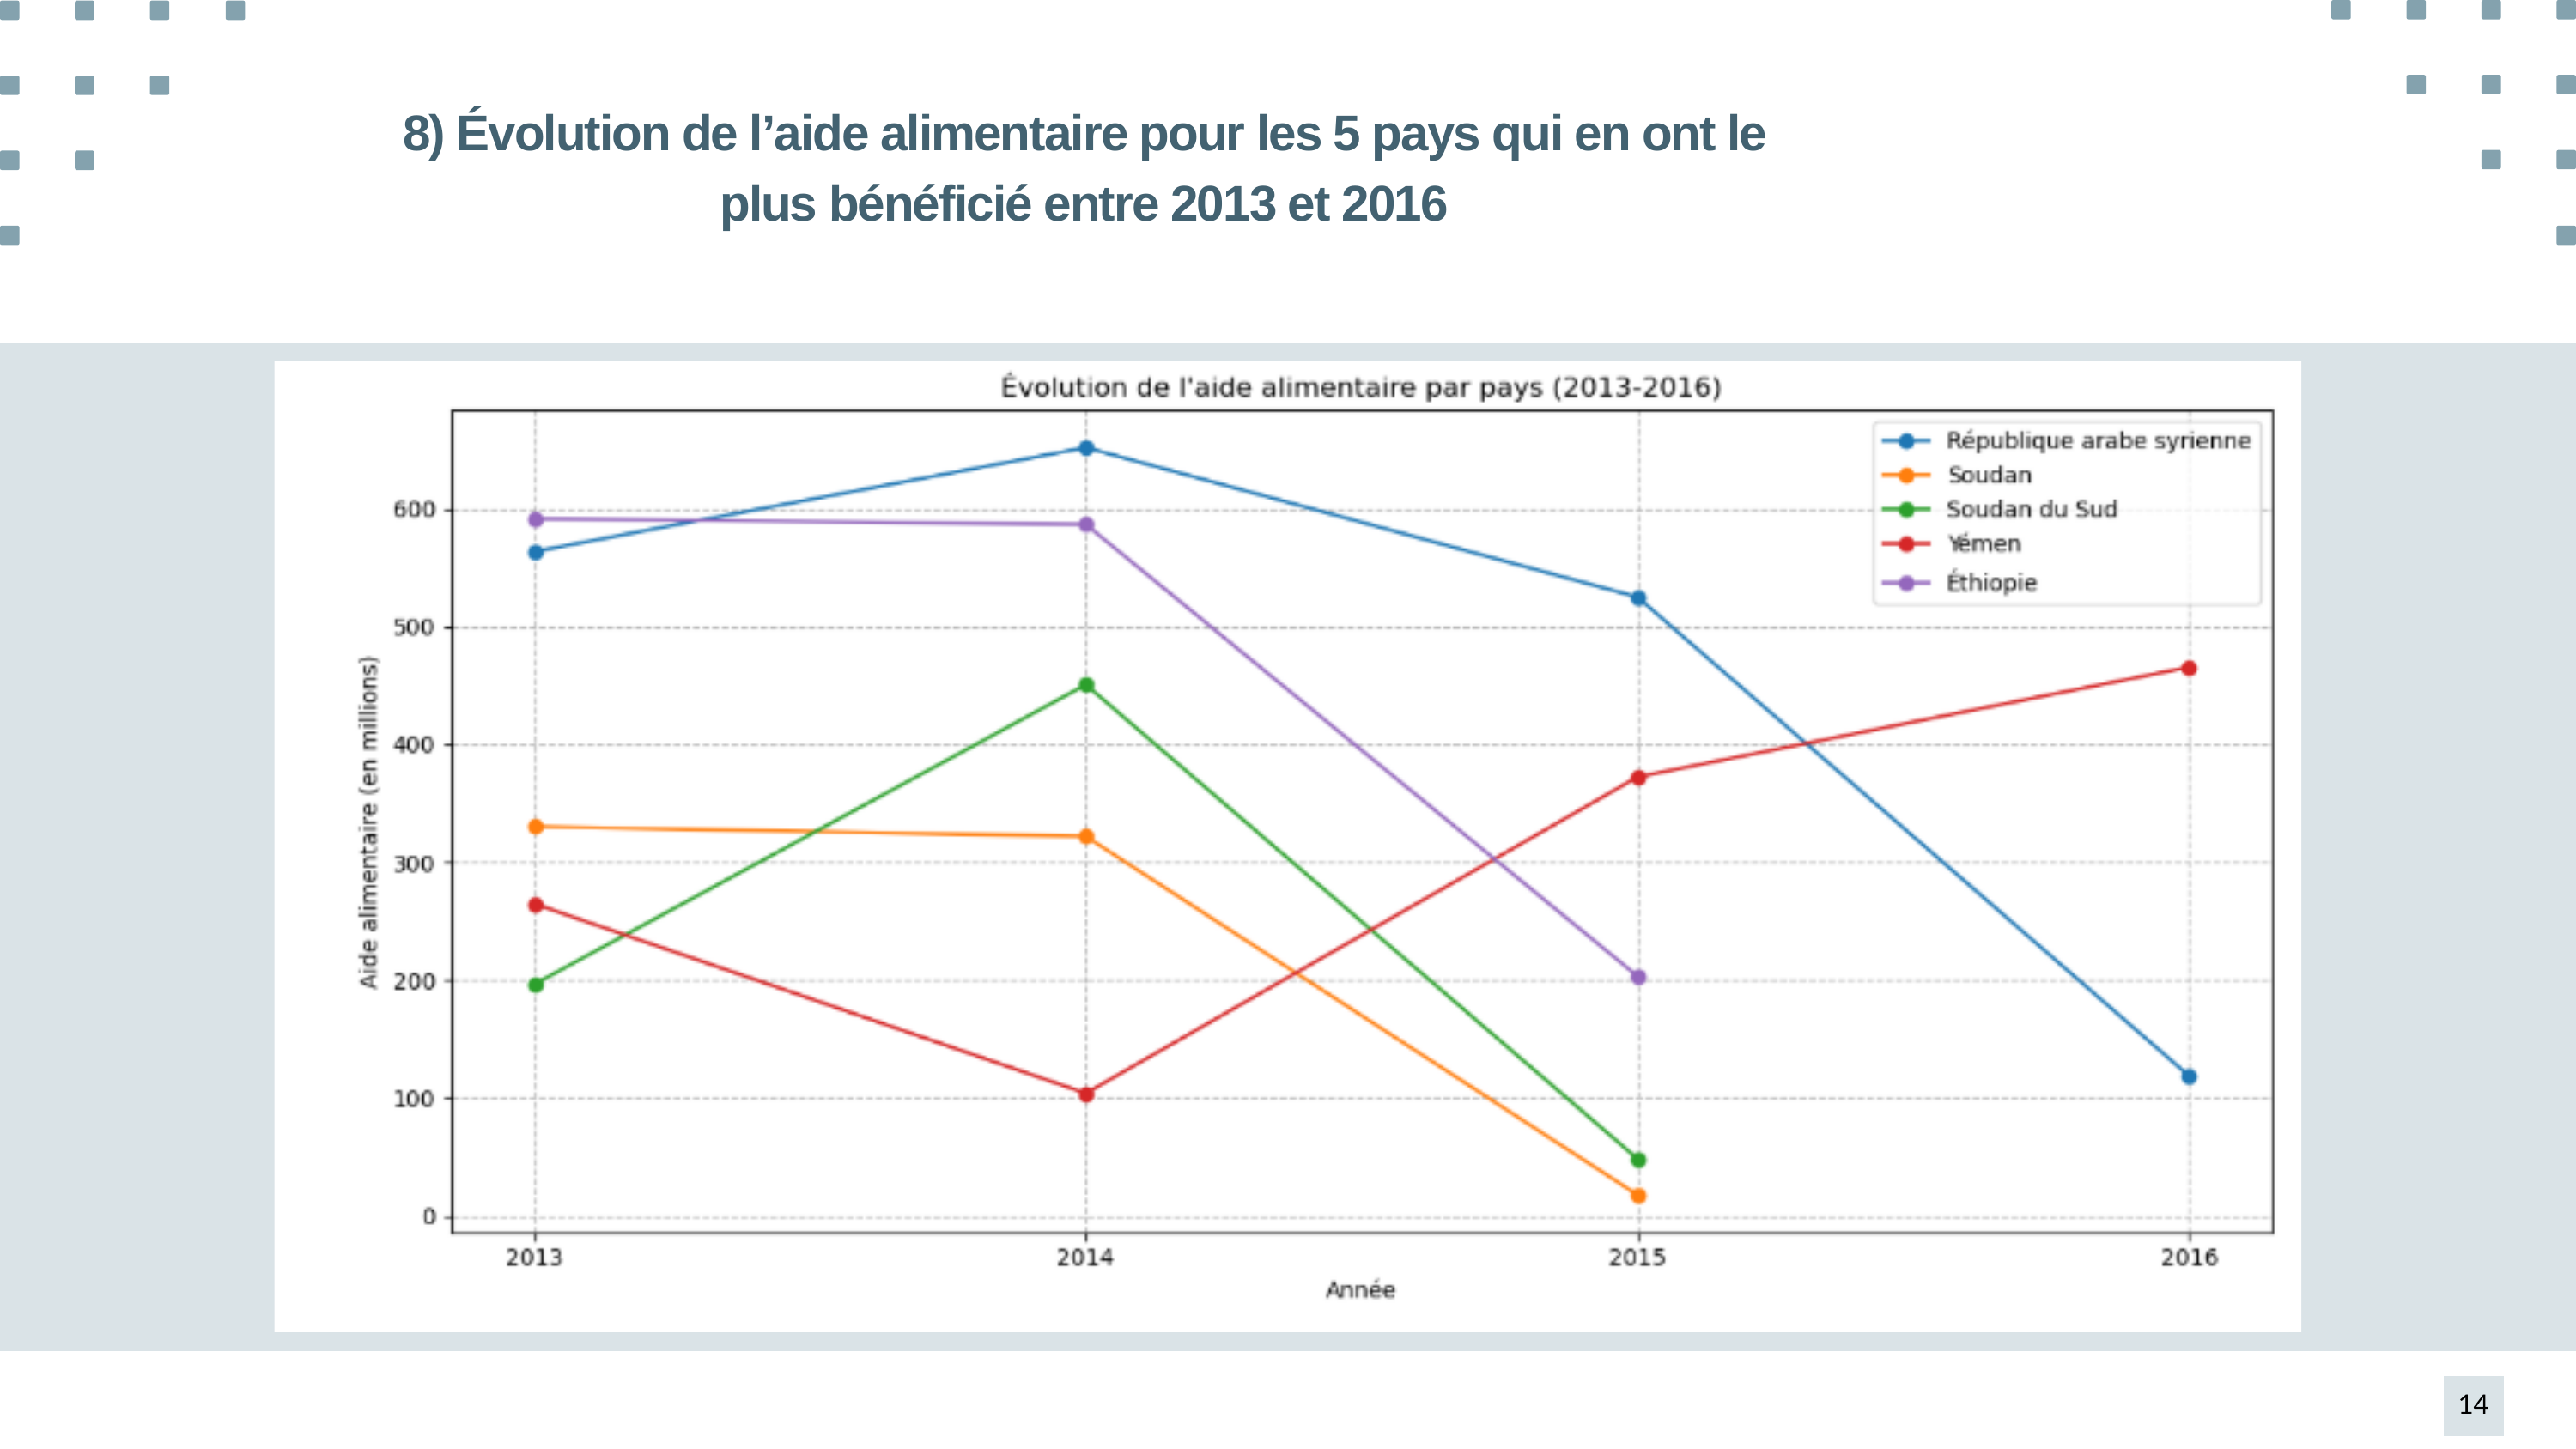

8) Évolution de l’aide alimentaire pour les 5 pays qui en ont le plus bénéficié entre 2013 et 2016

14